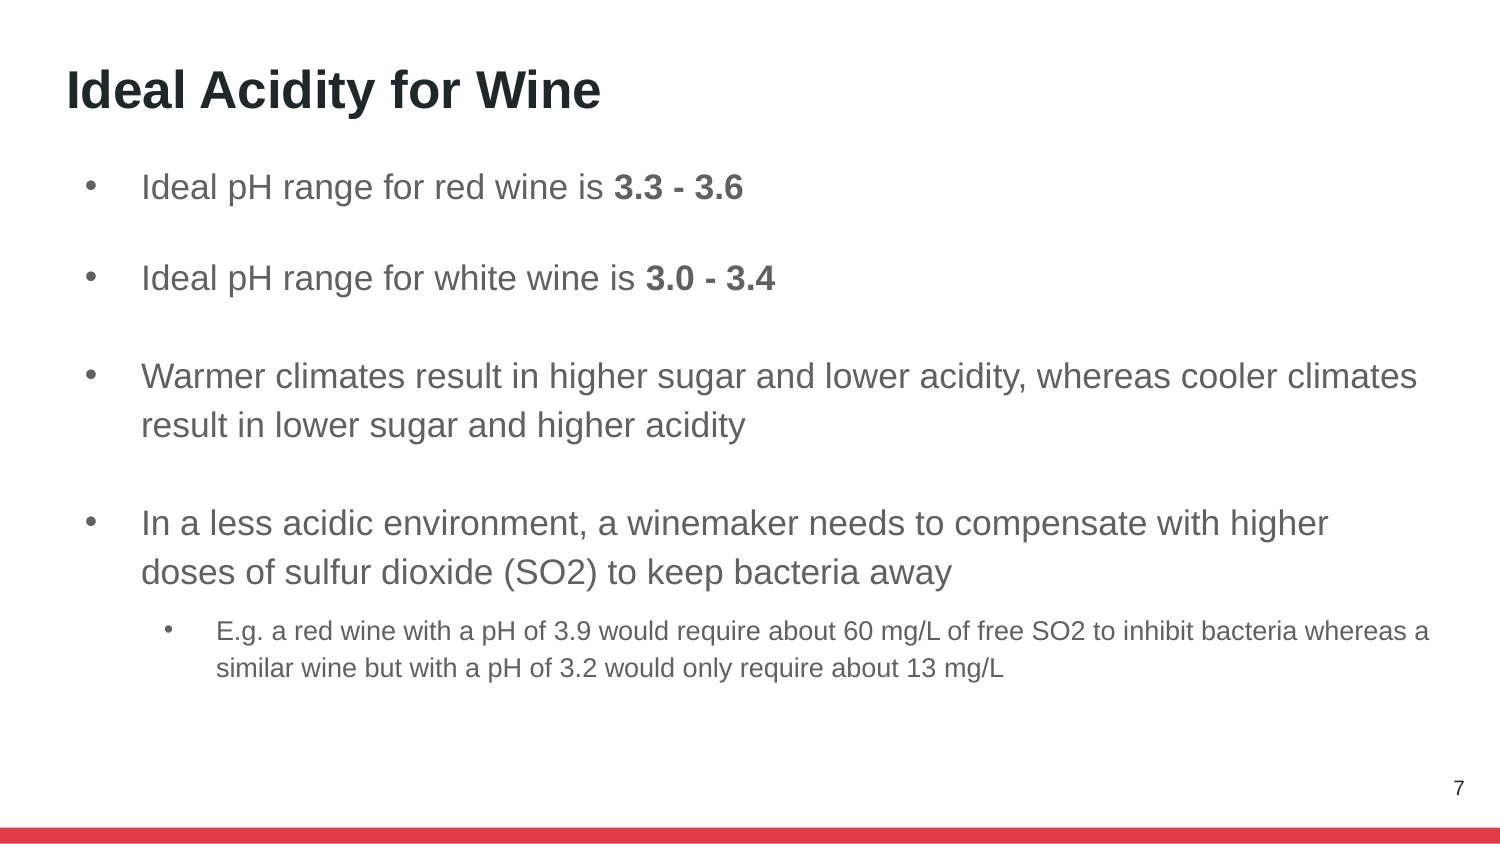

Ideal Acidity for Wine
Ideal pH range for red wine is 3.3 - 3.6
Ideal pH range for white wine is 3.0 - 3.4
Warmer climates result in higher sugar and lower acidity, whereas cooler climates result in lower sugar and higher acidity
In a less acidic environment, a winemaker needs to compensate with higher doses of sulfur dioxide (SO2) to keep bacteria away
E.g. a red wine with a pH of 3.9 would require about 60 mg/L of free SO2 to inhibit bacteria whereas a similar wine but with a pH of 3.2 would only require about 13 mg/L
7